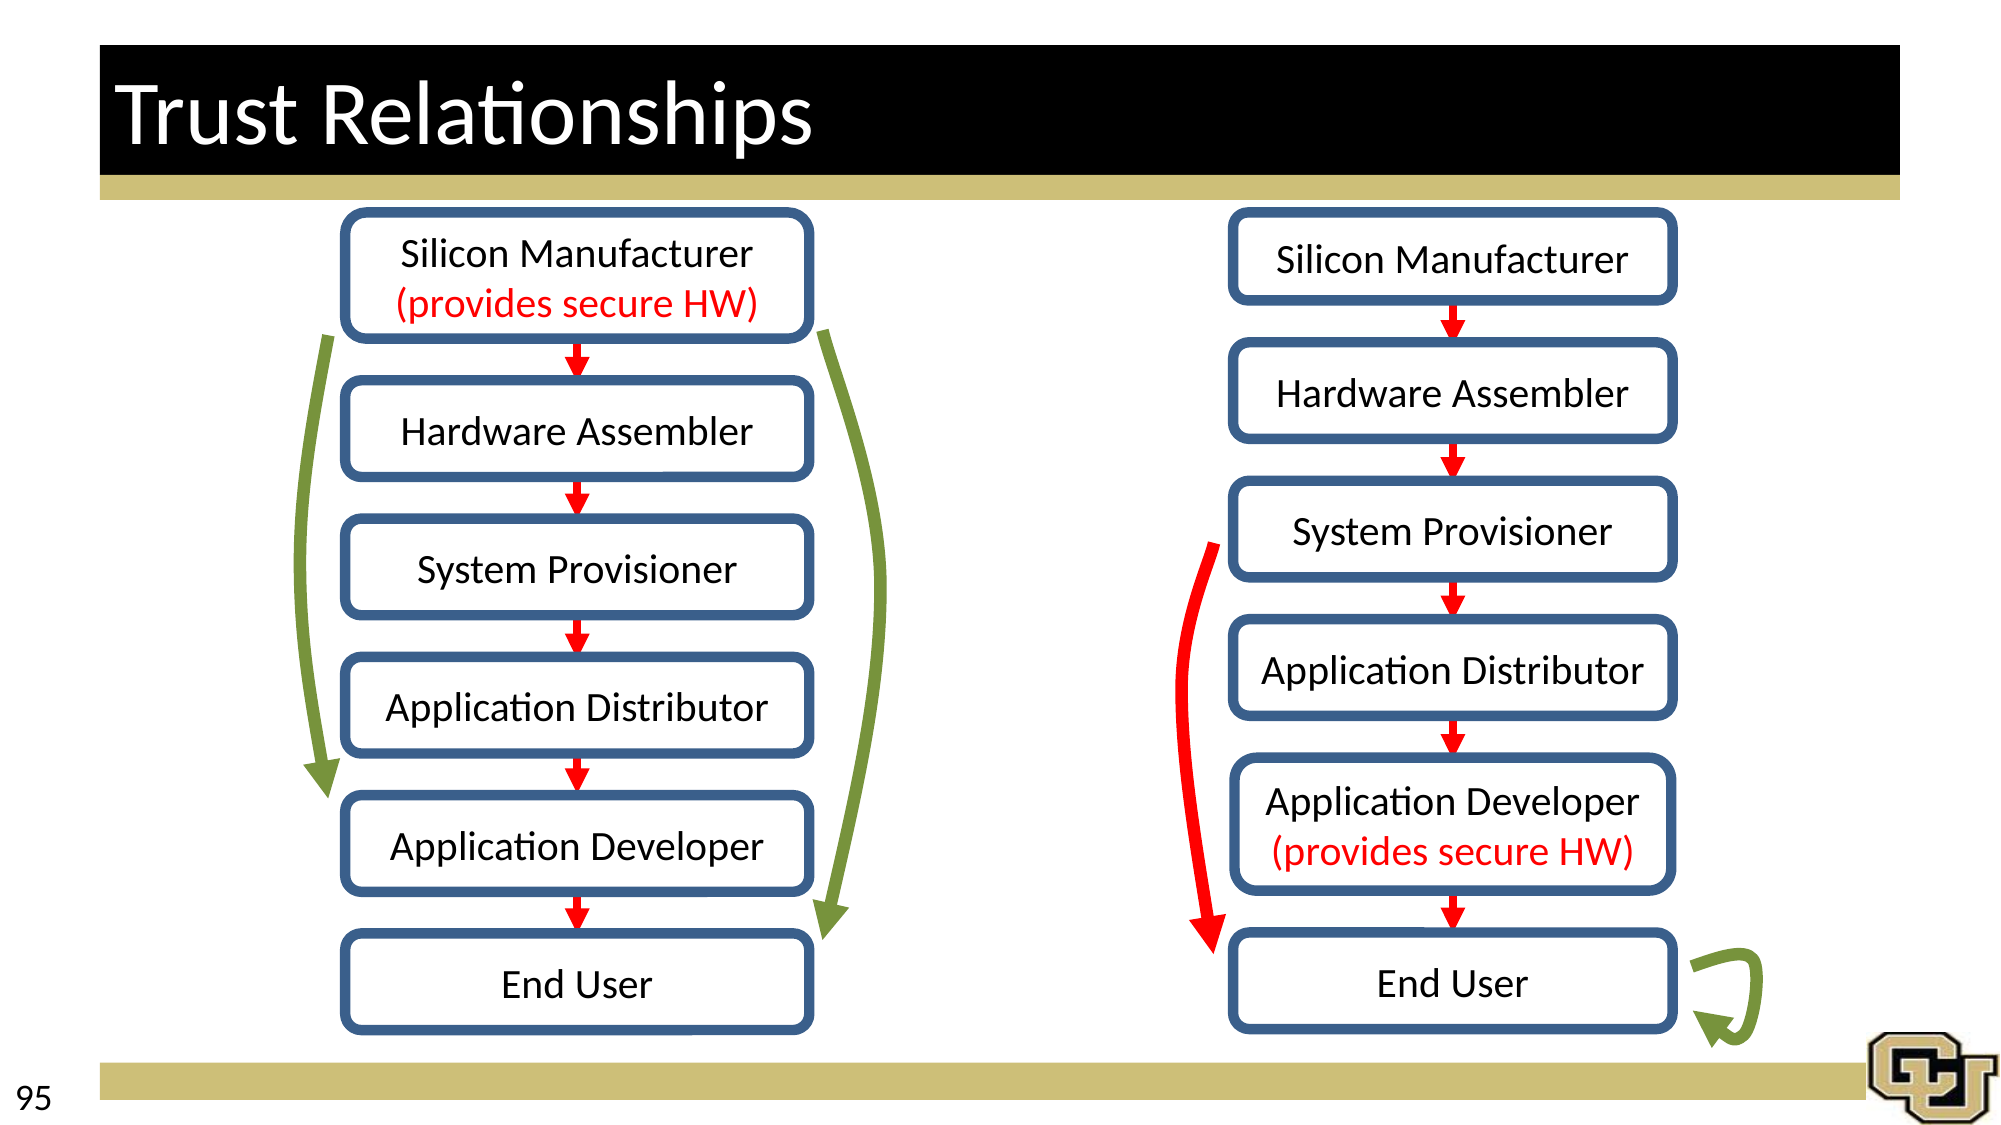

# Trust Relationships
Silicon Manufacturer
(provides secure HW)
Silicon Manufacturer

Hardware Assembler
Hardware Assembler
System Provisioner
System Provisioner

Application Distributor
Application Distributor
Application Developer
(provides secure HW)
Application Developer
End User
End User

95